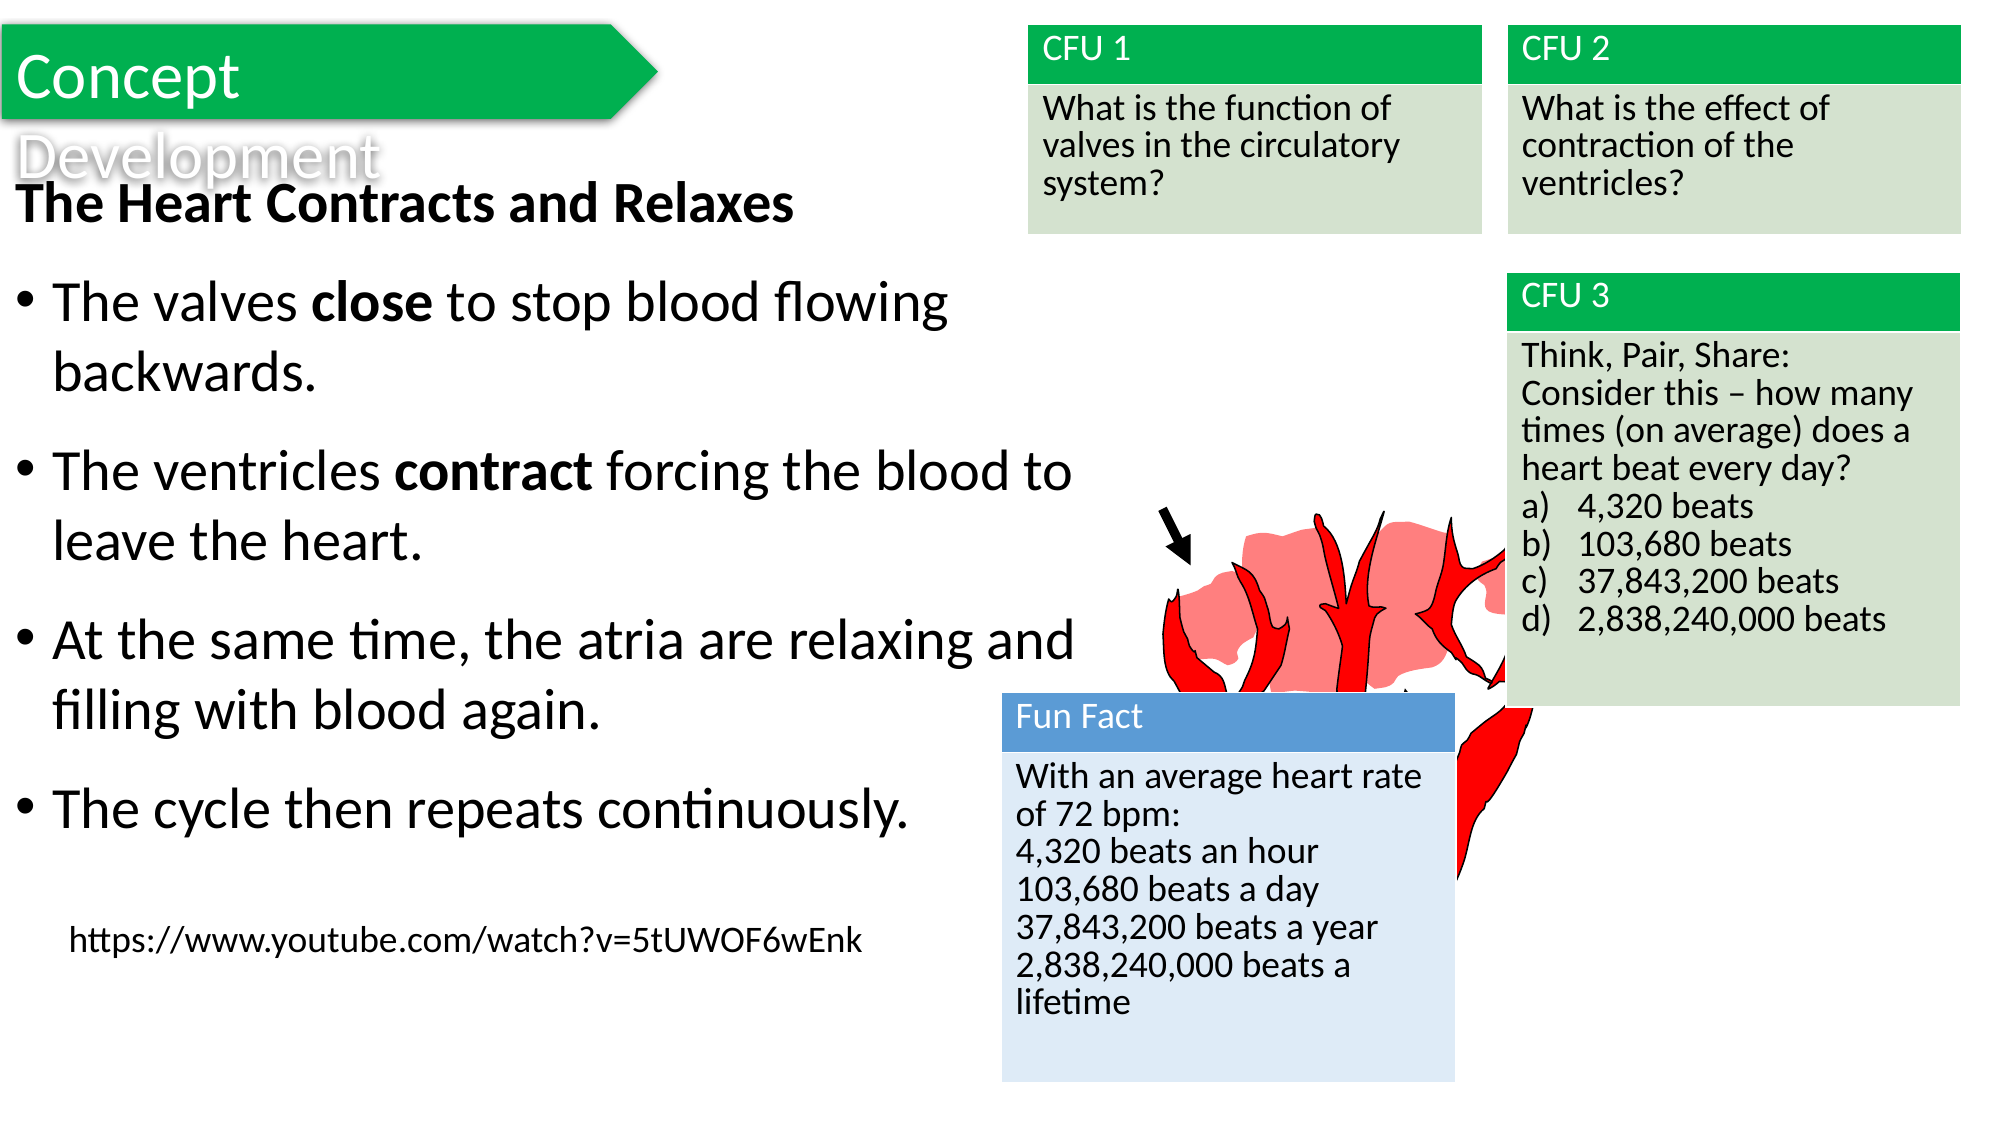

Concept Development
| CFU 1 |
| --- |
| What is the function of valves in the circulatory system? |
| CFU 2 |
| --- |
| What is the effect of contraction of the ventricles? |
The Heart Contracts and Relaxes
The valves close to stop blood flowing
backwards.
The ventricles contract forcing the blood to
leave the heart.
At the same time, the atria are relaxing and
filling with blood again.
The cycle then repeats continuously.

| CFU 3 |
| --- |
| Think, Pair, Share: Consider this – how many times (on average) does a heart beat every day? 4,320 beats 103,680 beats 37,843,200 beats 2,838,240,000 beats |

| Fun Fact |
| --- |
| With an average heart rate of 72 bpm: 4,320 beats an hour 103,680 beats a day 37,843,200 beats a year 2,838,240,000 beats a lifetime |
https://www.youtube.com/watch?v=5tUWOF6wEnk